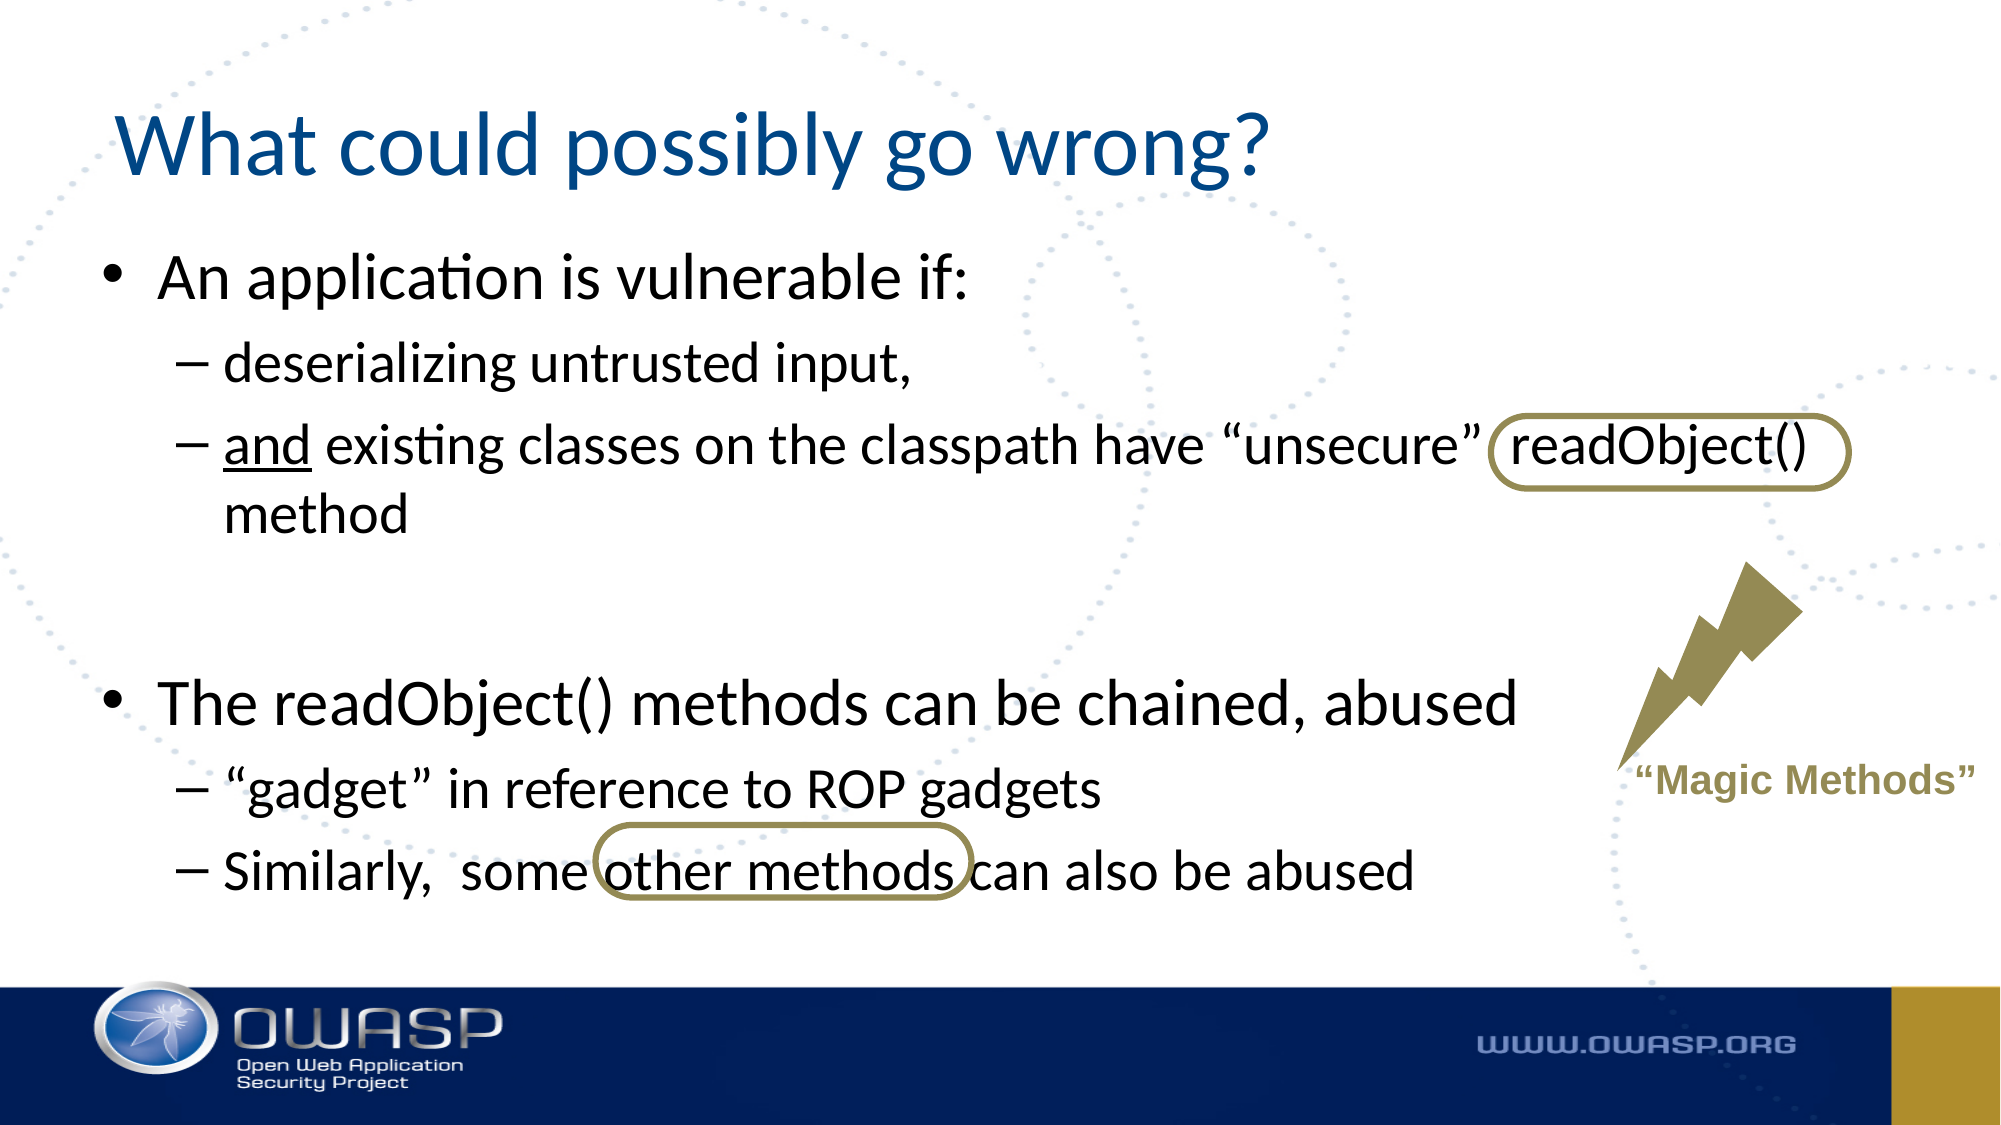

# What could possibly go wrong?
An application is vulnerable if:
deserializing untrusted input,
and existing classes on the classpath have “unsecure”  readObject() method

The readObject() methods can be chained, abused
“gadget” in reference to ROP gadgets
Similarly,  some other methods can also be abused

“Magic Methods”